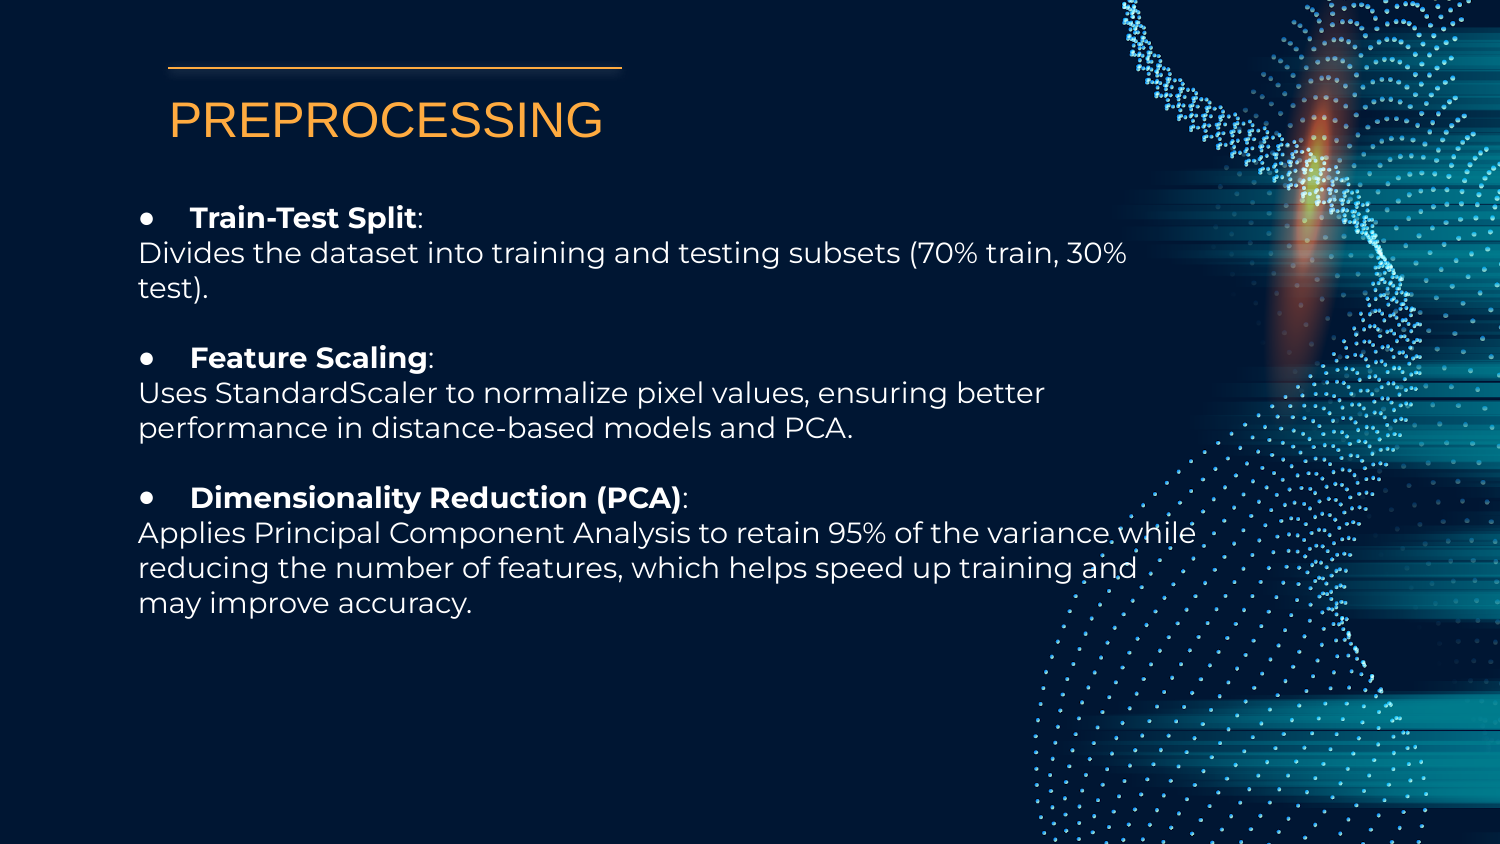

# PREPROCESSING
Train-Test Split:
Divides the dataset into training and testing subsets (70% train, 30%  test).

Feature Scaling:
Uses StandardScaler to normalize pixel values, ensuring better performance in distance-based models and PCA.

Dimensionality Reduction (PCA):
Applies Principal Component Analysis to retain 95% of the variance while reducing the number of features, which helps speed up training and may improve accuracy.